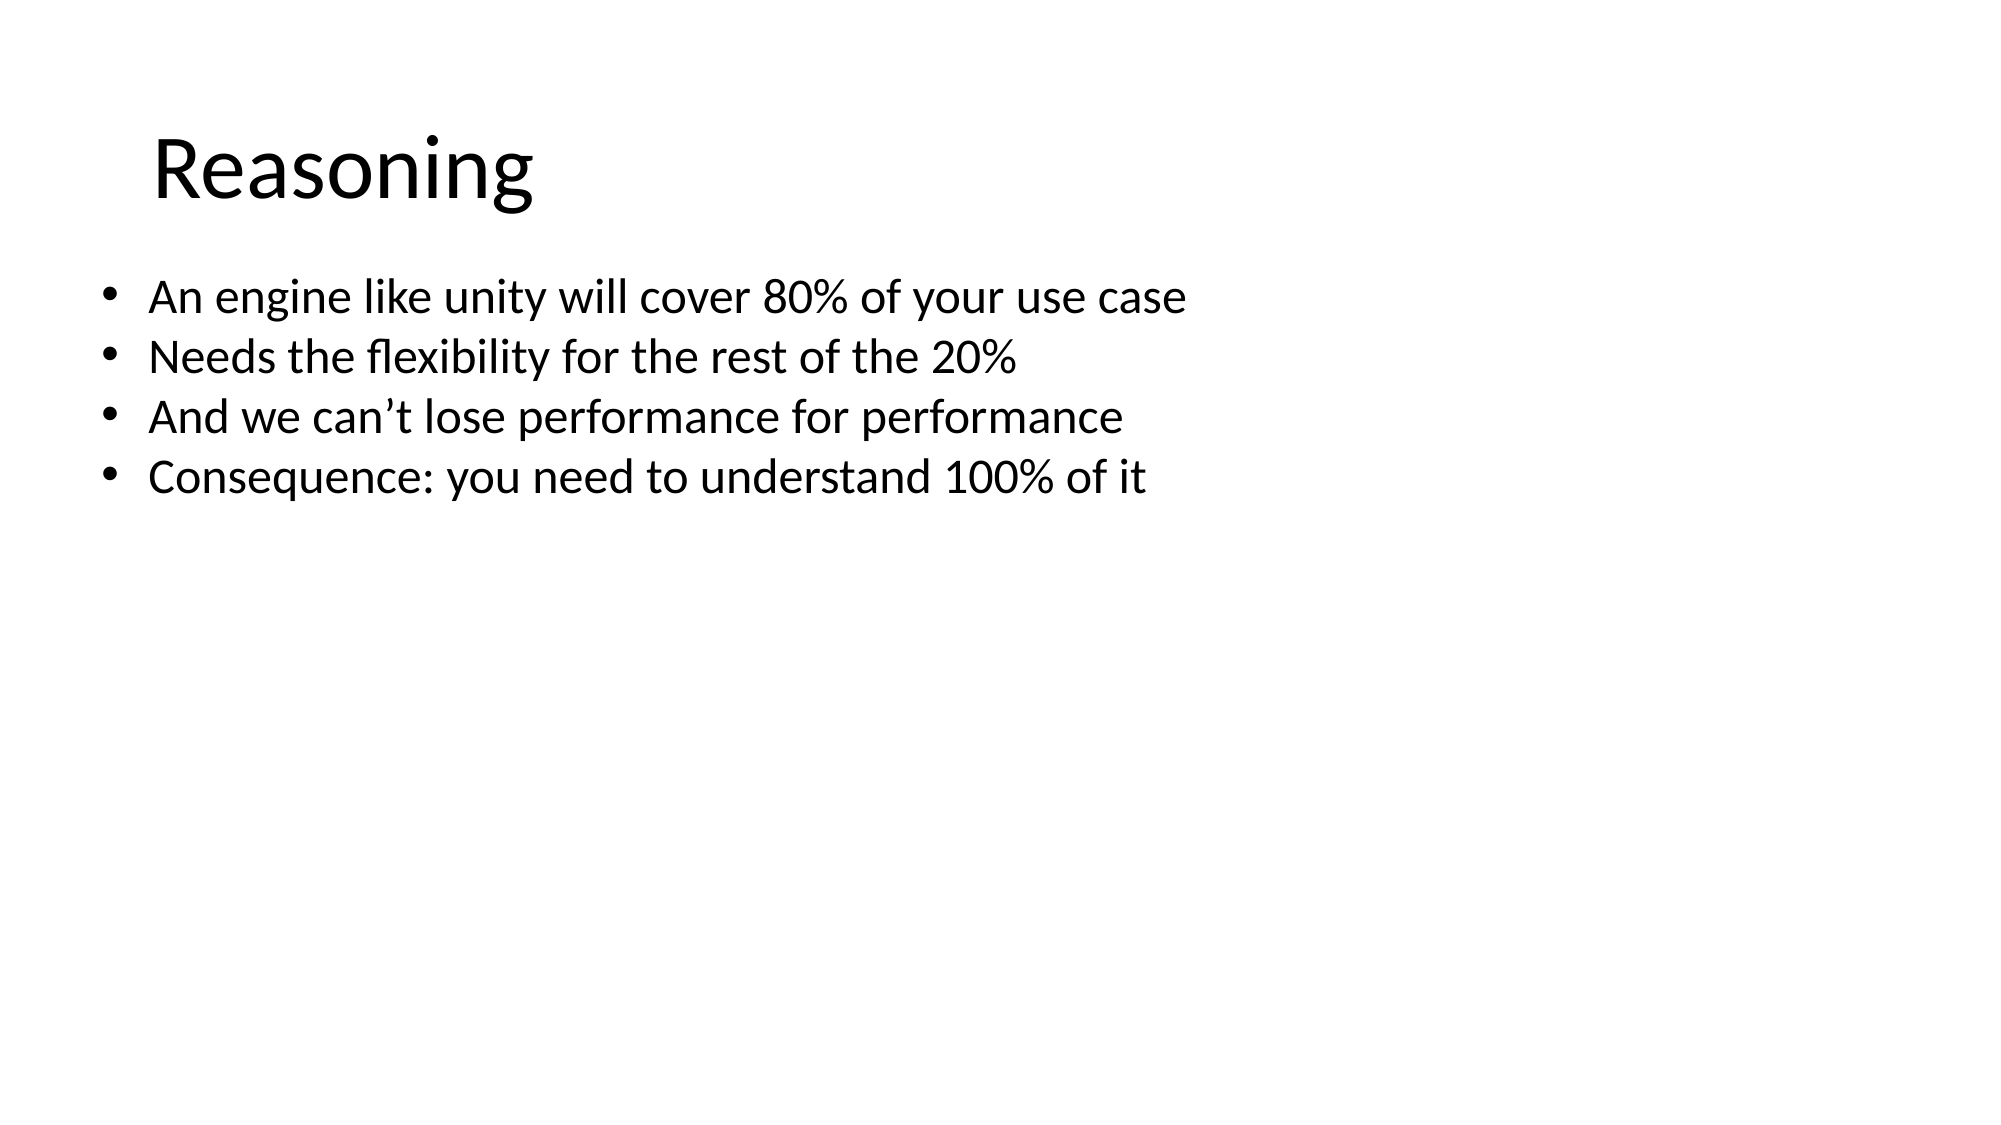

# Reasoning
An engine like unity will cover 80% of your use case
Needs the flexibility for the rest of the 20%
And we can’t lose performance for performance
Consequence: you need to understand 100% of it